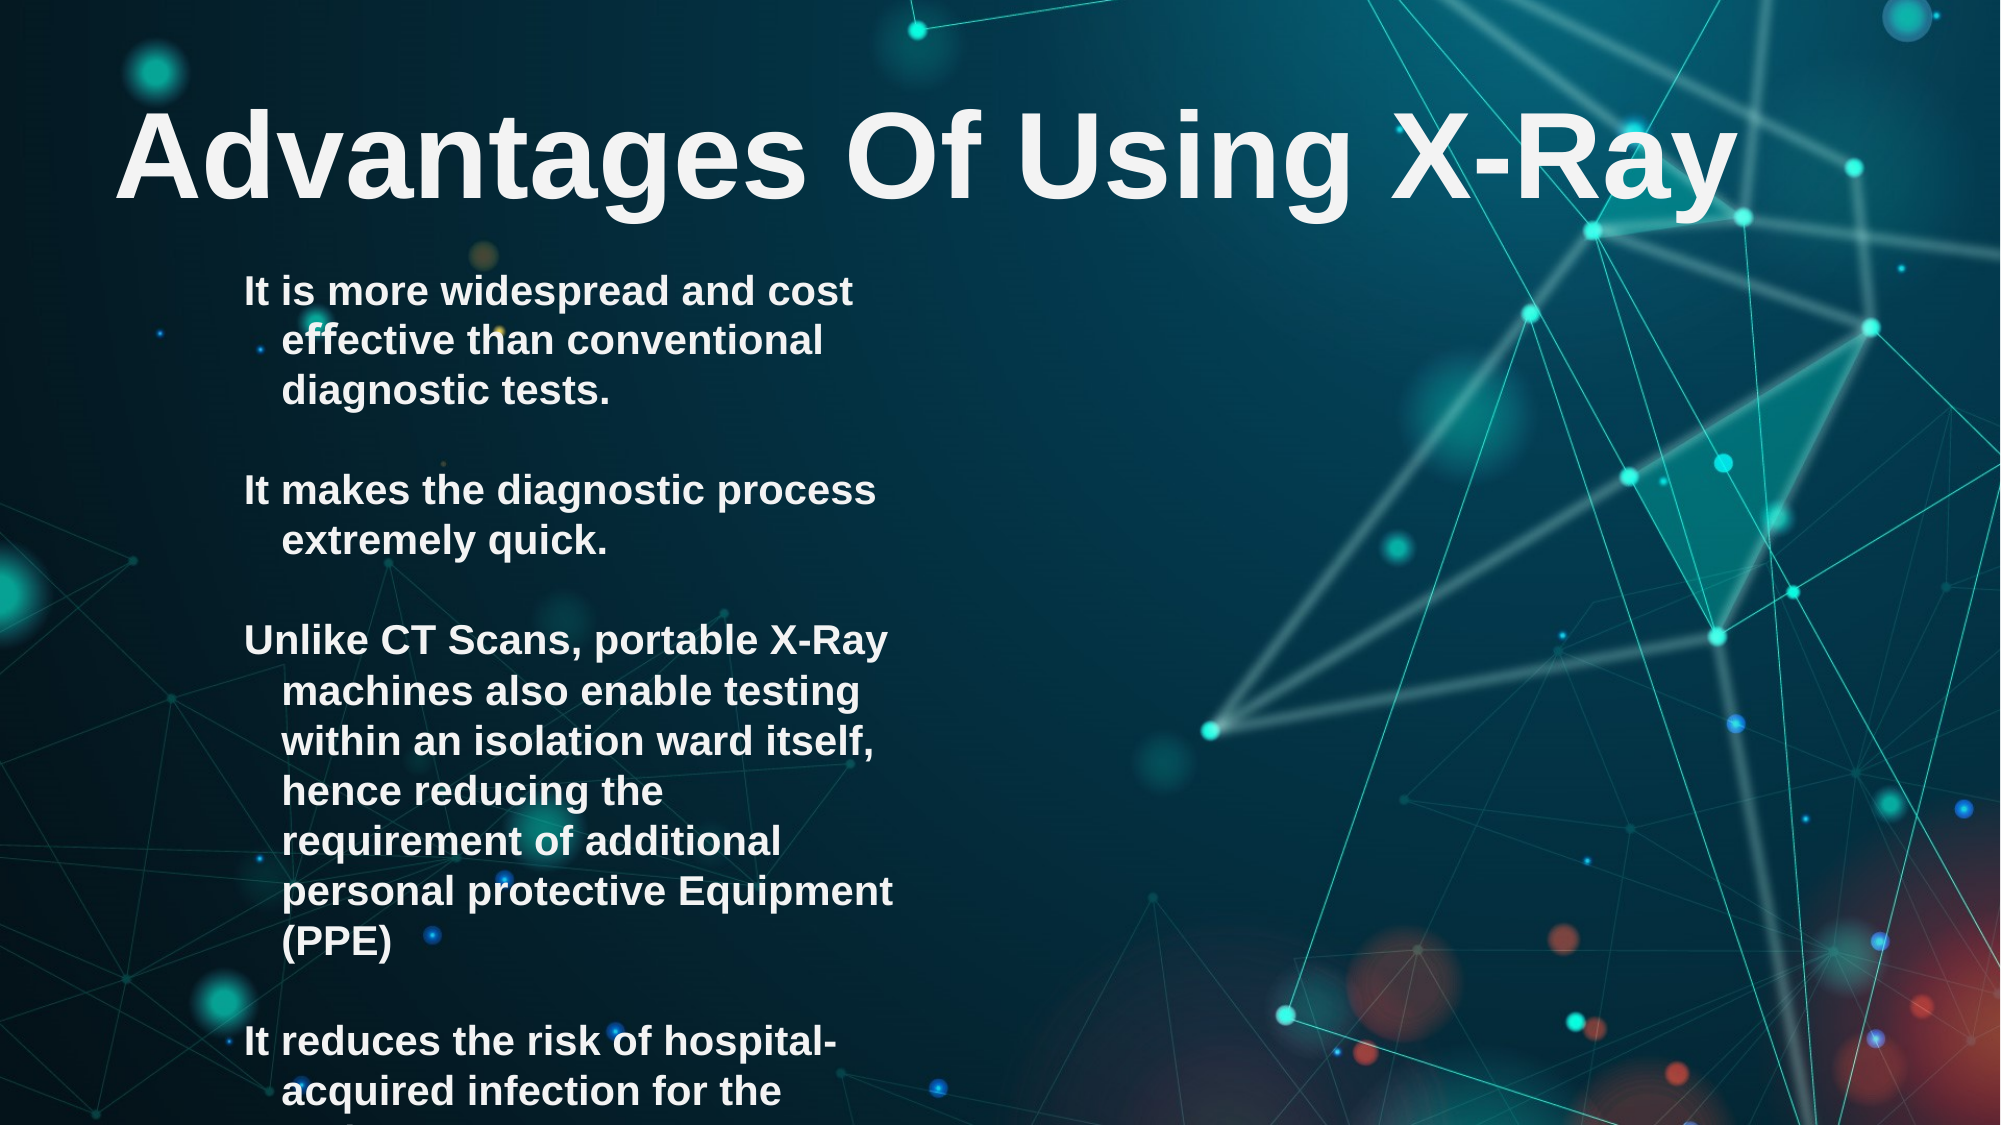

# Advantages Of Using X-Ray
It is more widespread and cost eﬀective than conventional diagnostic tests.

It makes the diagnostic process extremely quick.

Unlike CT Scans, portable X-Ray machines also enable testing within an isolation ward itself, hence reducing the requirement of additional personal protective Equipment (PPE)

It reduces the risk of hospital-acquired infection for the patients